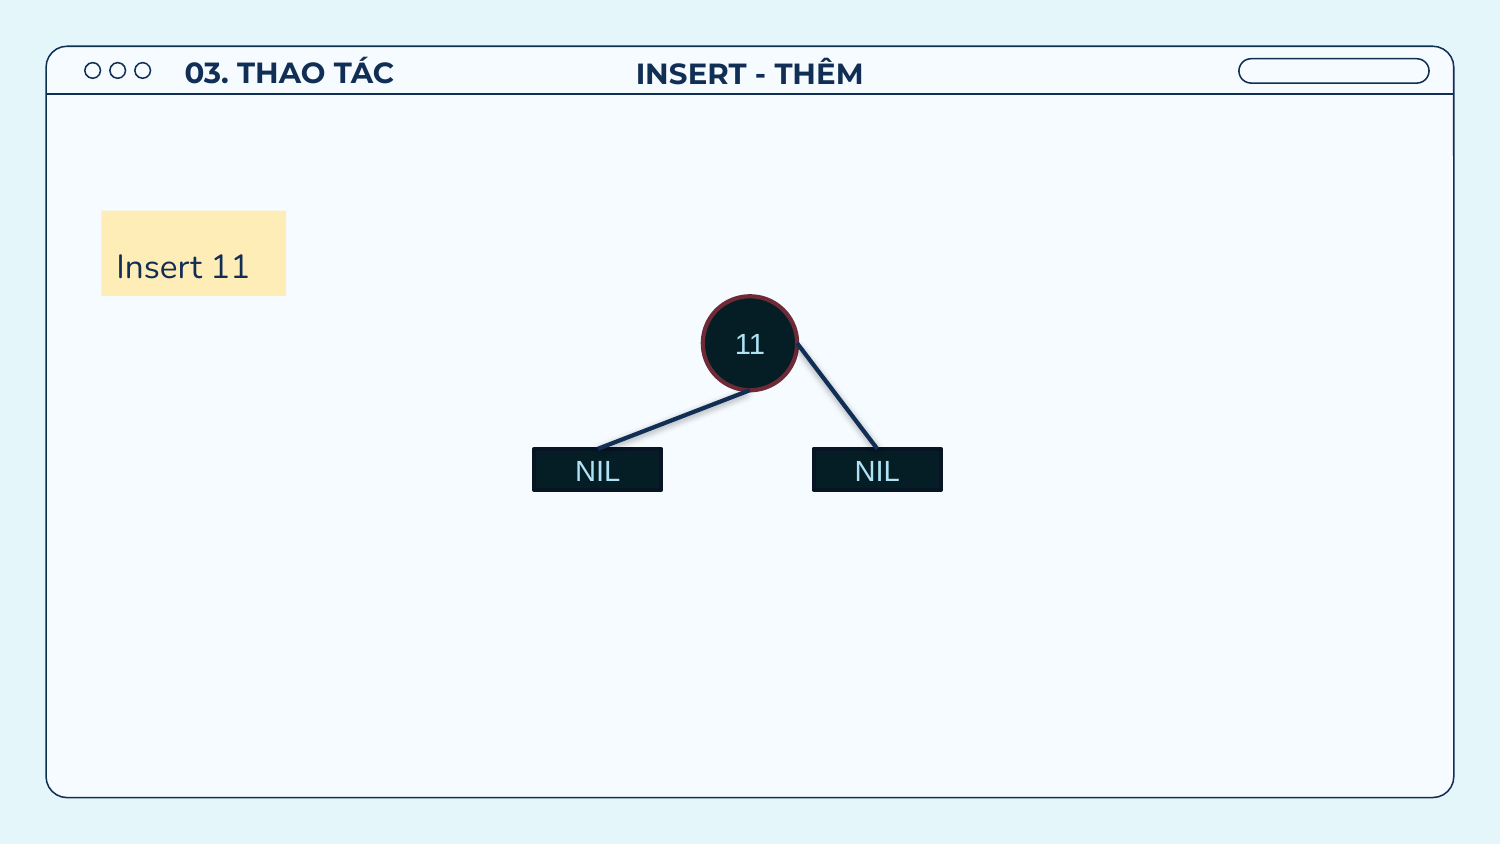

03. THAO TÁC
INSERT - THÊM
Insert 11
11
NIL
NIL